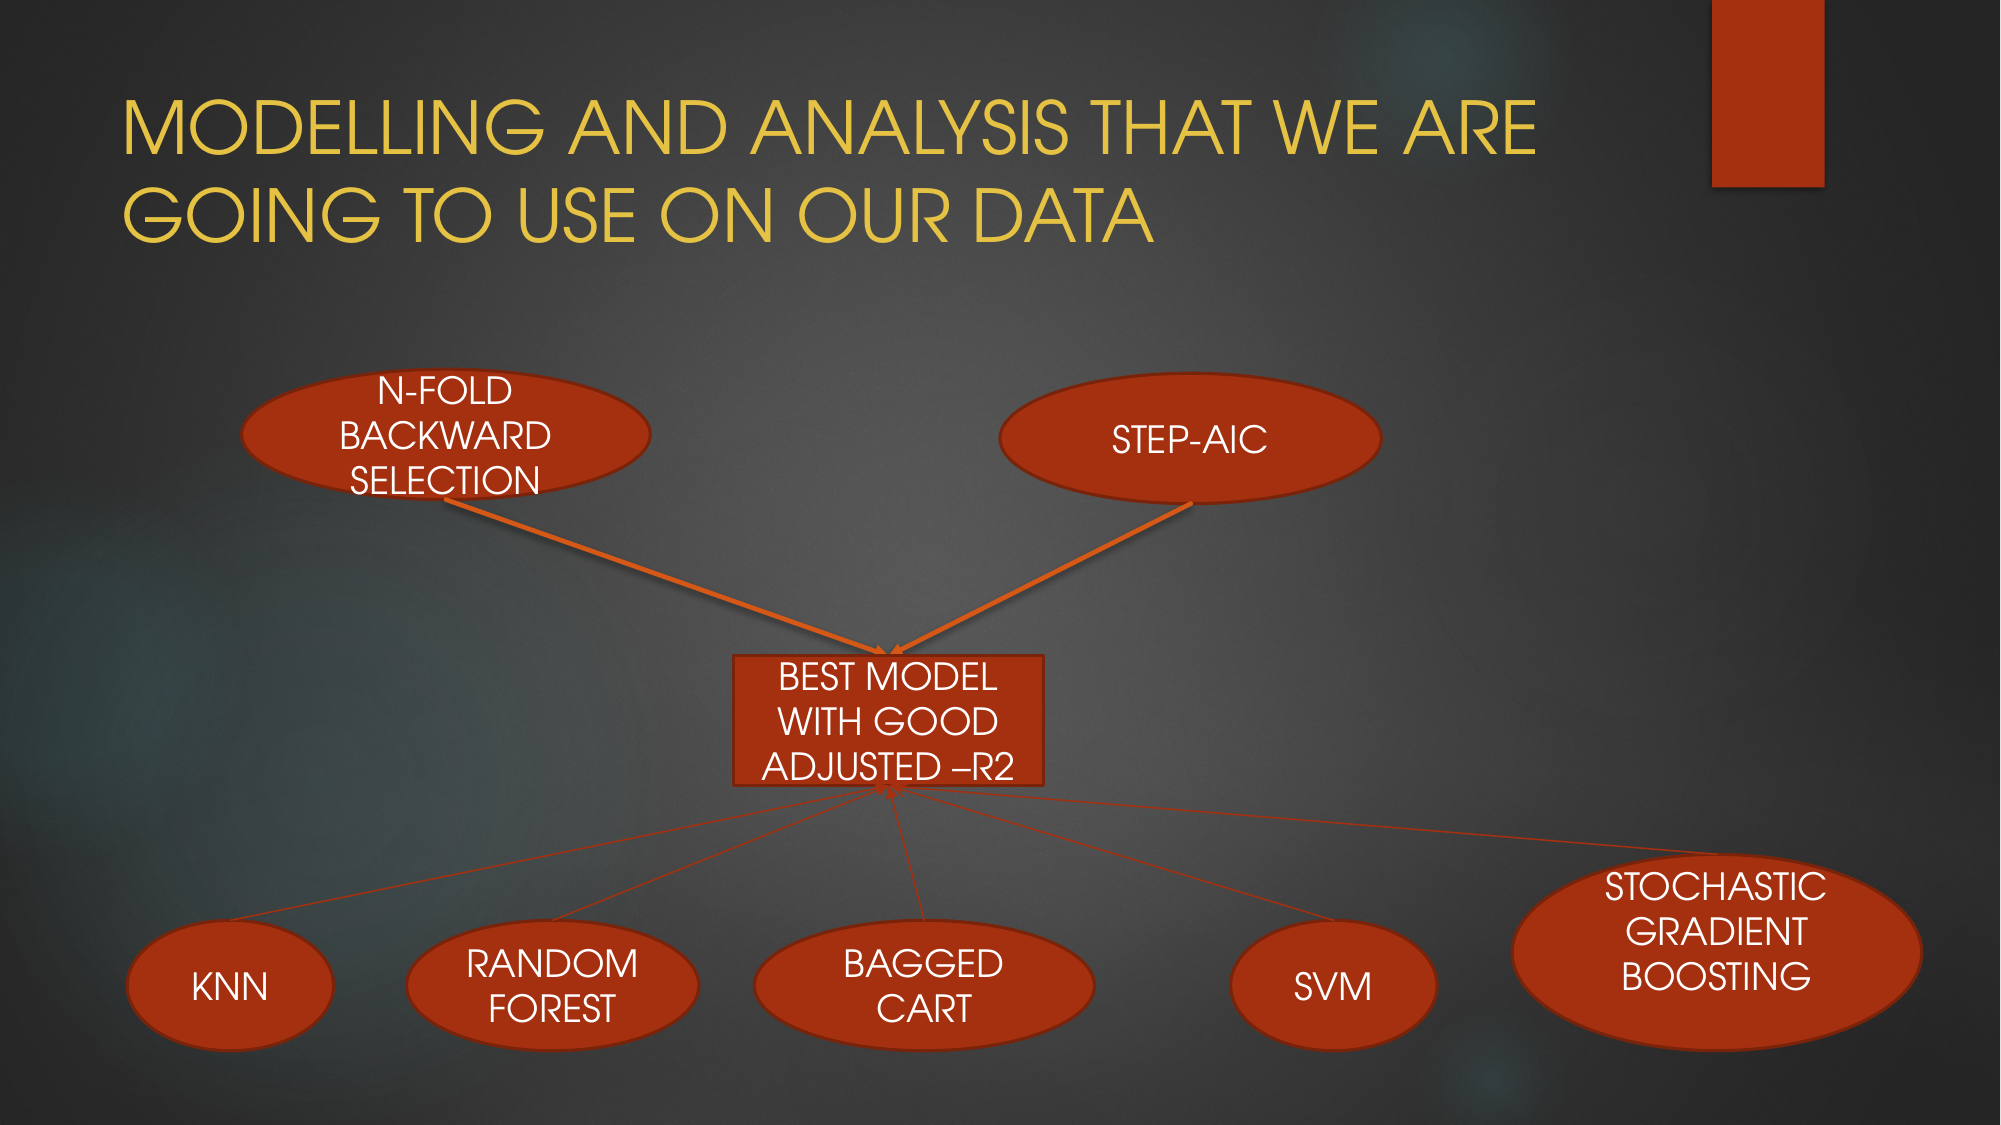

# MODELLING AND ANALYSIS THAT WE ARE GOING TO USE ON OUR DATA
N-FOLD BACKWARD SELECTION
STEP-AIC
BEST MODEL WITH GOOD ADJUSTED –R2
STOCHASTIC GRADIENT BOOSTING
KNN
RANDOM FOREST
BAGGED CART
SVM